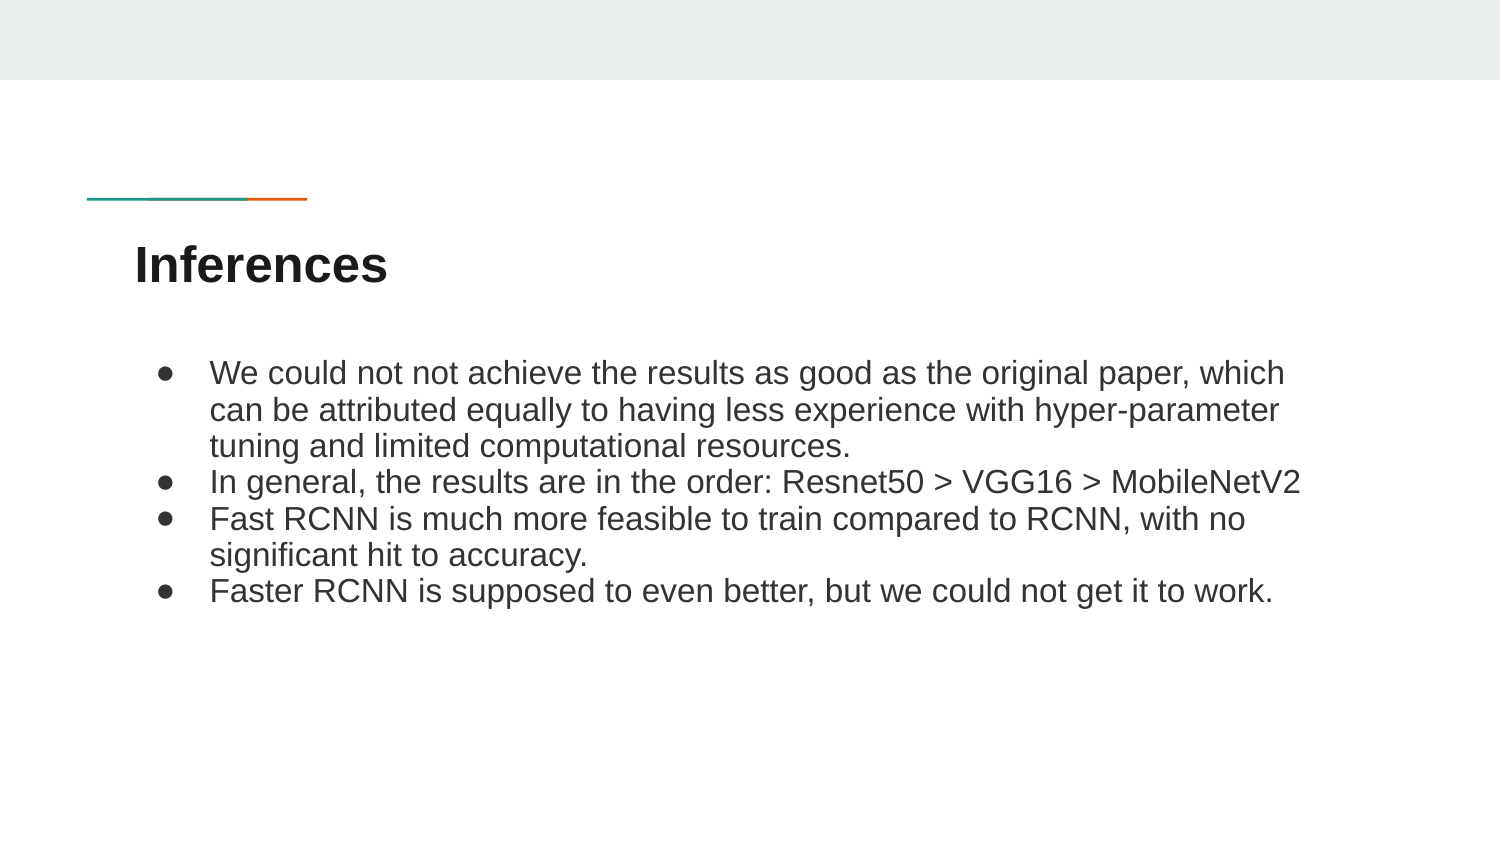

# Inferences
We could not not achieve the results as good as the original paper, which can be attributed equally to having less experience with hyper-parameter tuning and limited computational resources.
In general, the results are in the order: Resnet50 > VGG16 > MobileNetV2
Fast RCNN is much more feasible to train compared to RCNN, with no significant hit to accuracy.
Faster RCNN is supposed to even better, but we could not get it to work.